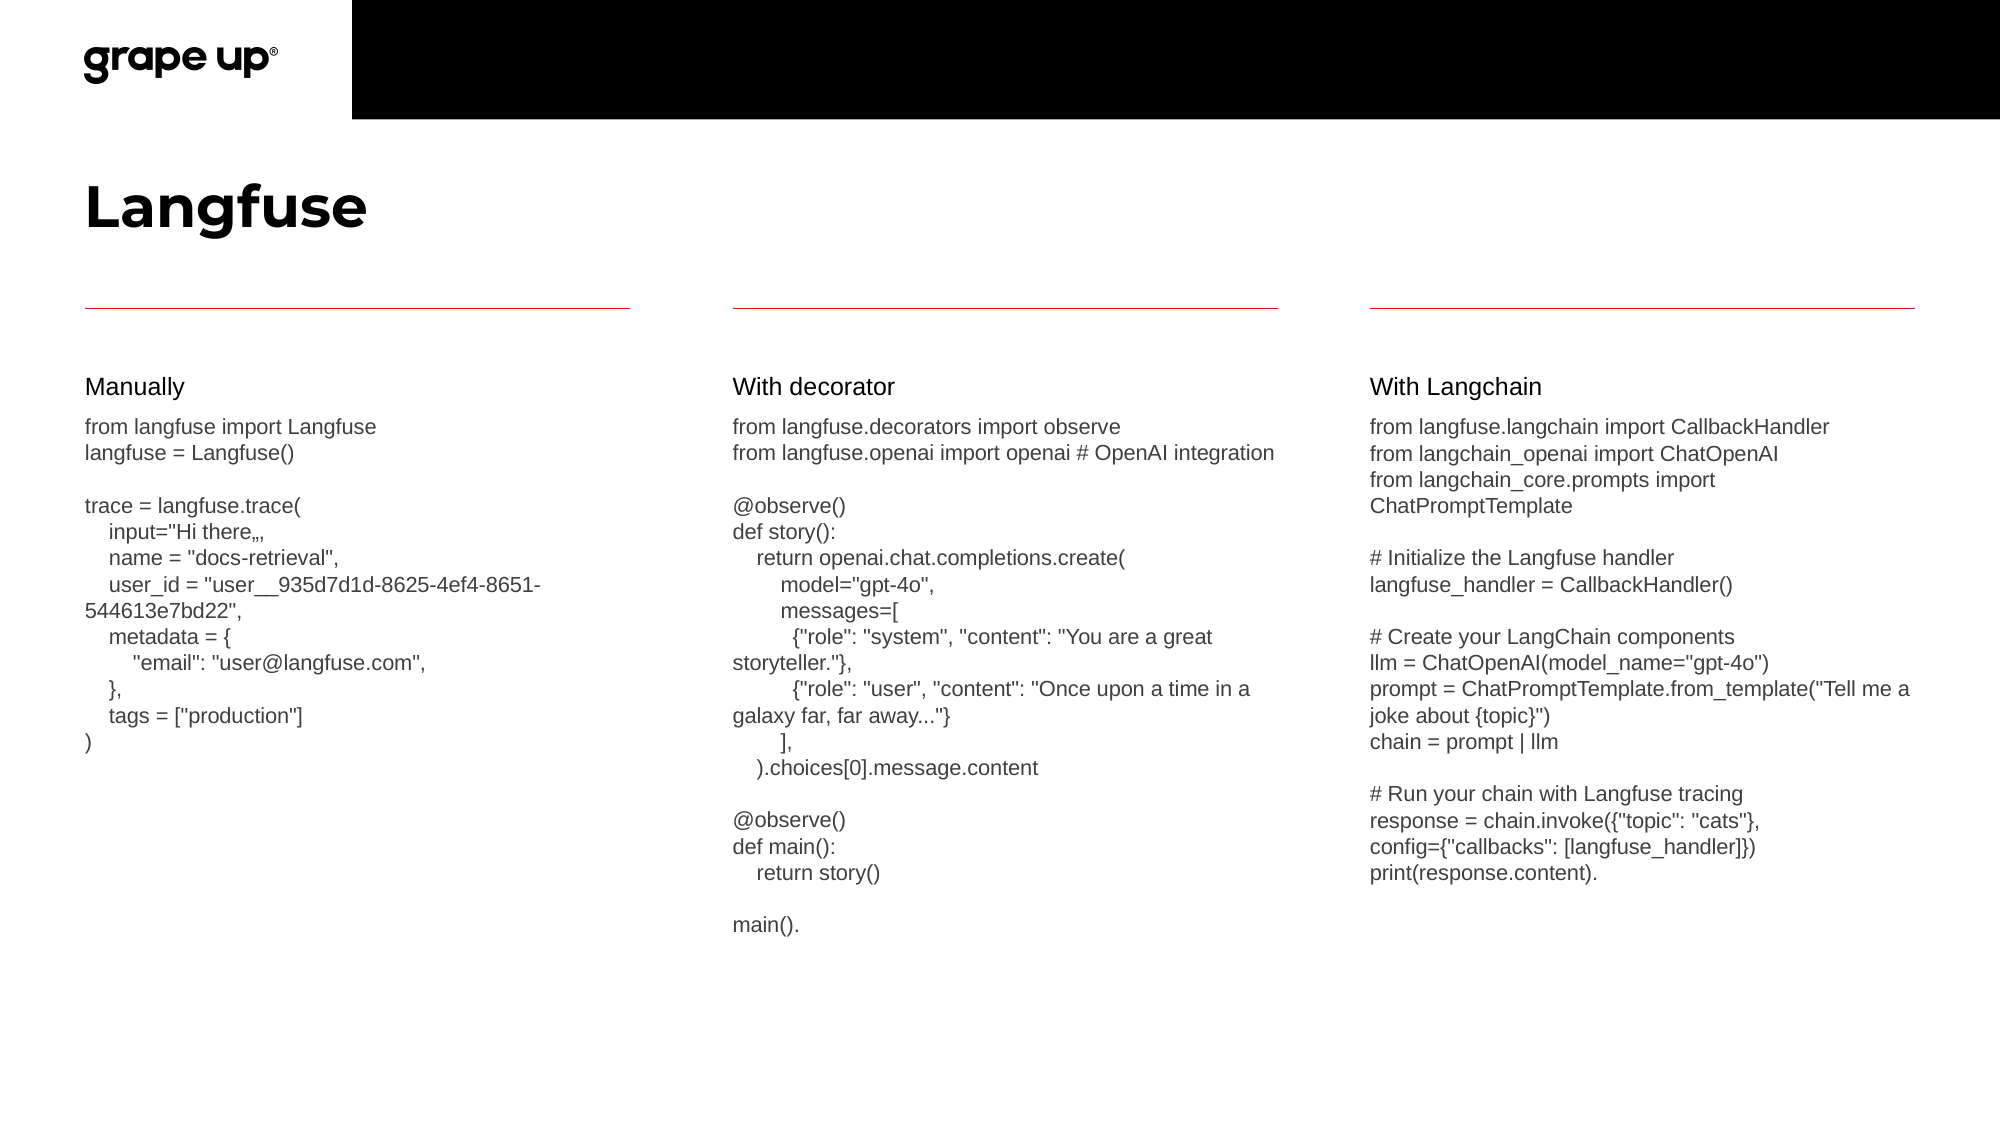

# Langfuse
Manually
from langfuse import Langfuse
langfuse = Langfuse()
trace = langfuse.trace(
    input="Hi there„,
    name = "docs-retrieval",
    user_id = "user__935d7d1d-8625-4ef4-8651-544613e7bd22",
    metadata = {
        "email": "user@langfuse.com",
    },
    tags = ["production"]
)

With decorator
from langfuse.decorators import observe
from langfuse.openai import openai # OpenAI integration

@observe()
def story():
    return openai.chat.completions.create(
        model="gpt-4o",
        messages=[
          {"role": "system", "content": "You are a great storyteller."},
          {"role": "user", "content": "Once upon a time in a galaxy far, far away..."}
        ],
    ).choices[0].message.content

@observe()
def main():
    return story()

main().
With Langchain
from langfuse.langchain import CallbackHandler
from langchain_openai import ChatOpenAI
from langchain_core.prompts import ChatPromptTemplate

# Initialize the Langfuse handler
langfuse_handler = CallbackHandler()

# Create your LangChain components
llm = ChatOpenAI(model_name="gpt-4o")
prompt = ChatPromptTemplate.from_template("Tell me a joke about {topic}")
chain = prompt | llm

# Run your chain with Langfuse tracing
response = chain.invoke({"topic": "cats"}, config={"callbacks": [langfuse_handler]})
print(response.content).